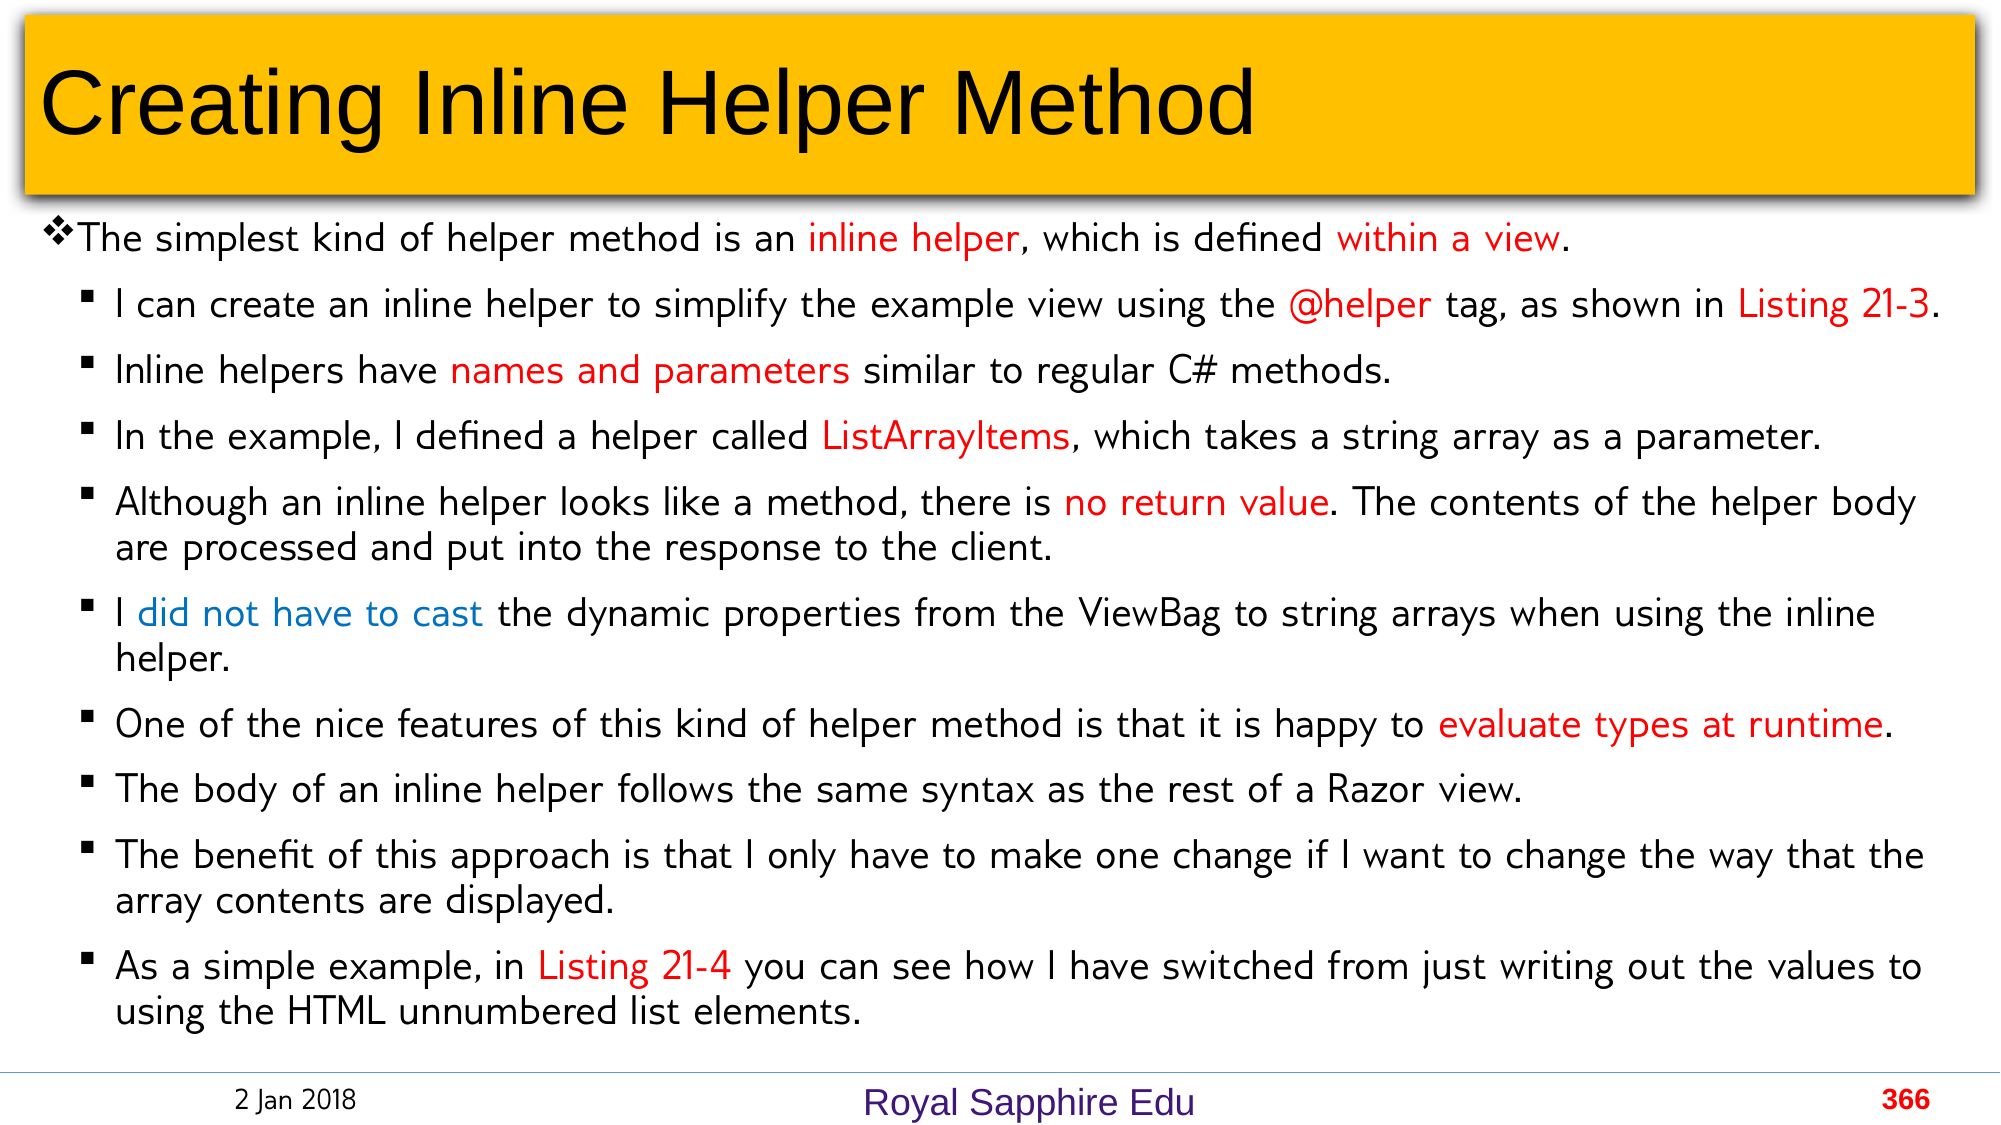

# Creating Inline Helper Method
The simplest kind of helper method is an inline helper, which is defined within a view.
I can create an inline helper to simplify the example view using the @helper tag, as shown in Listing 21-3.
Inline helpers have names and parameters similar to regular C# methods.
In the example, I defined a helper called ListArrayItems, which takes a string array as a parameter.
Although an inline helper looks like a method, there is no return value. The contents of the helper body are processed and put into the response to the client.
I did not have to cast the dynamic properties from the ViewBag to string arrays when using the inline helper.
One of the nice features of this kind of helper method is that it is happy to evaluate types at runtime.
The body of an inline helper follows the same syntax as the rest of a Razor view.
The benefit of this approach is that I only have to make one change if I want to change the way that the array contents are displayed.
As a simple example, in Listing 21-4 you can see how I have switched from just writing out the values to using the HTML unnumbered list elements.

2 Jan 2018
366